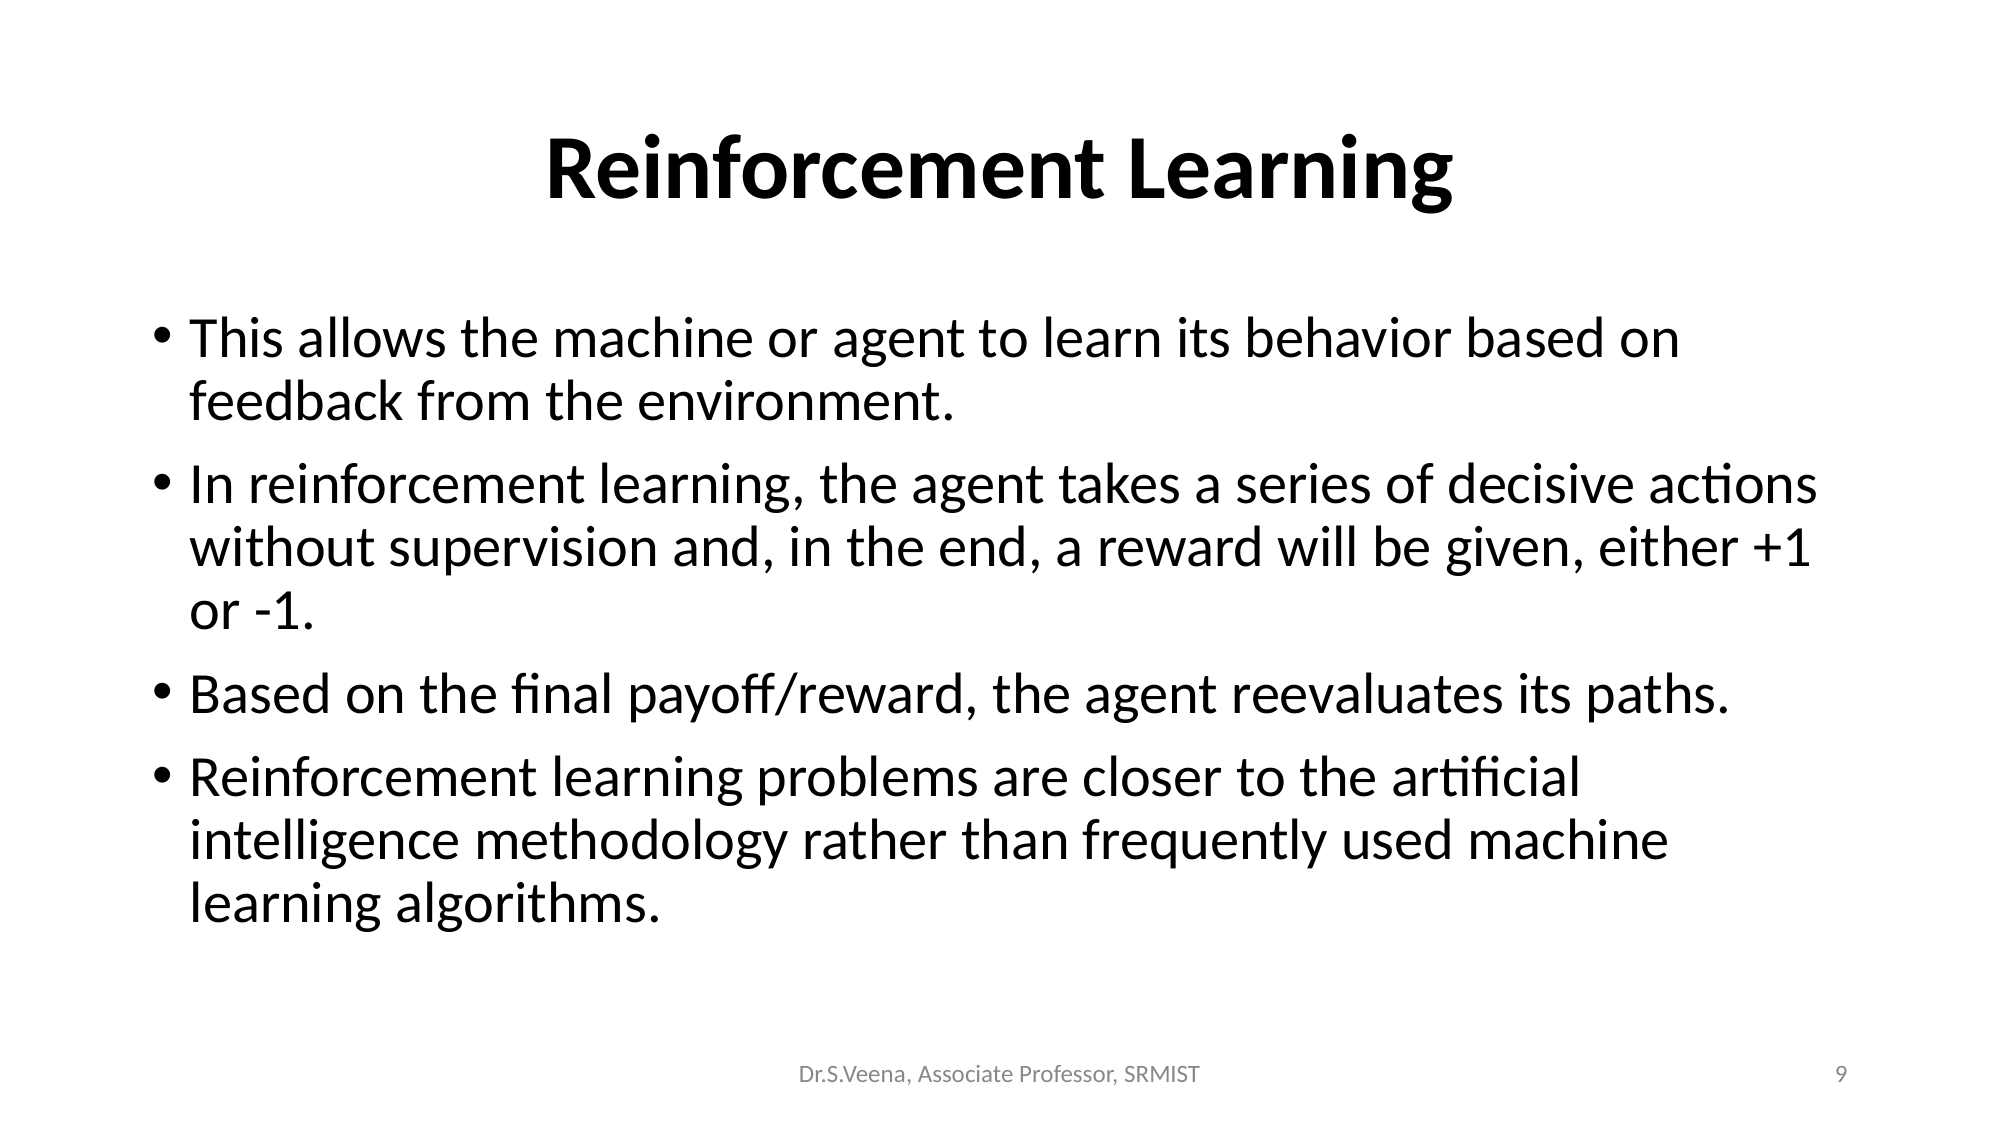

# Reinforcement Learning
This allows the machine or agent to learn its behavior based on feedback from the environment.
In reinforcement learning, the agent takes a series of decisive actions without supervision and, in the end, a reward will be given, either +1 or -1.
Based on the final payoff/reward, the agent reevaluates its paths.
Reinforcement learning problems are closer to the artificial intelligence methodology rather than frequently used machine learning algorithms.
Dr.S.Veena, Associate Professor, SRMIST
9